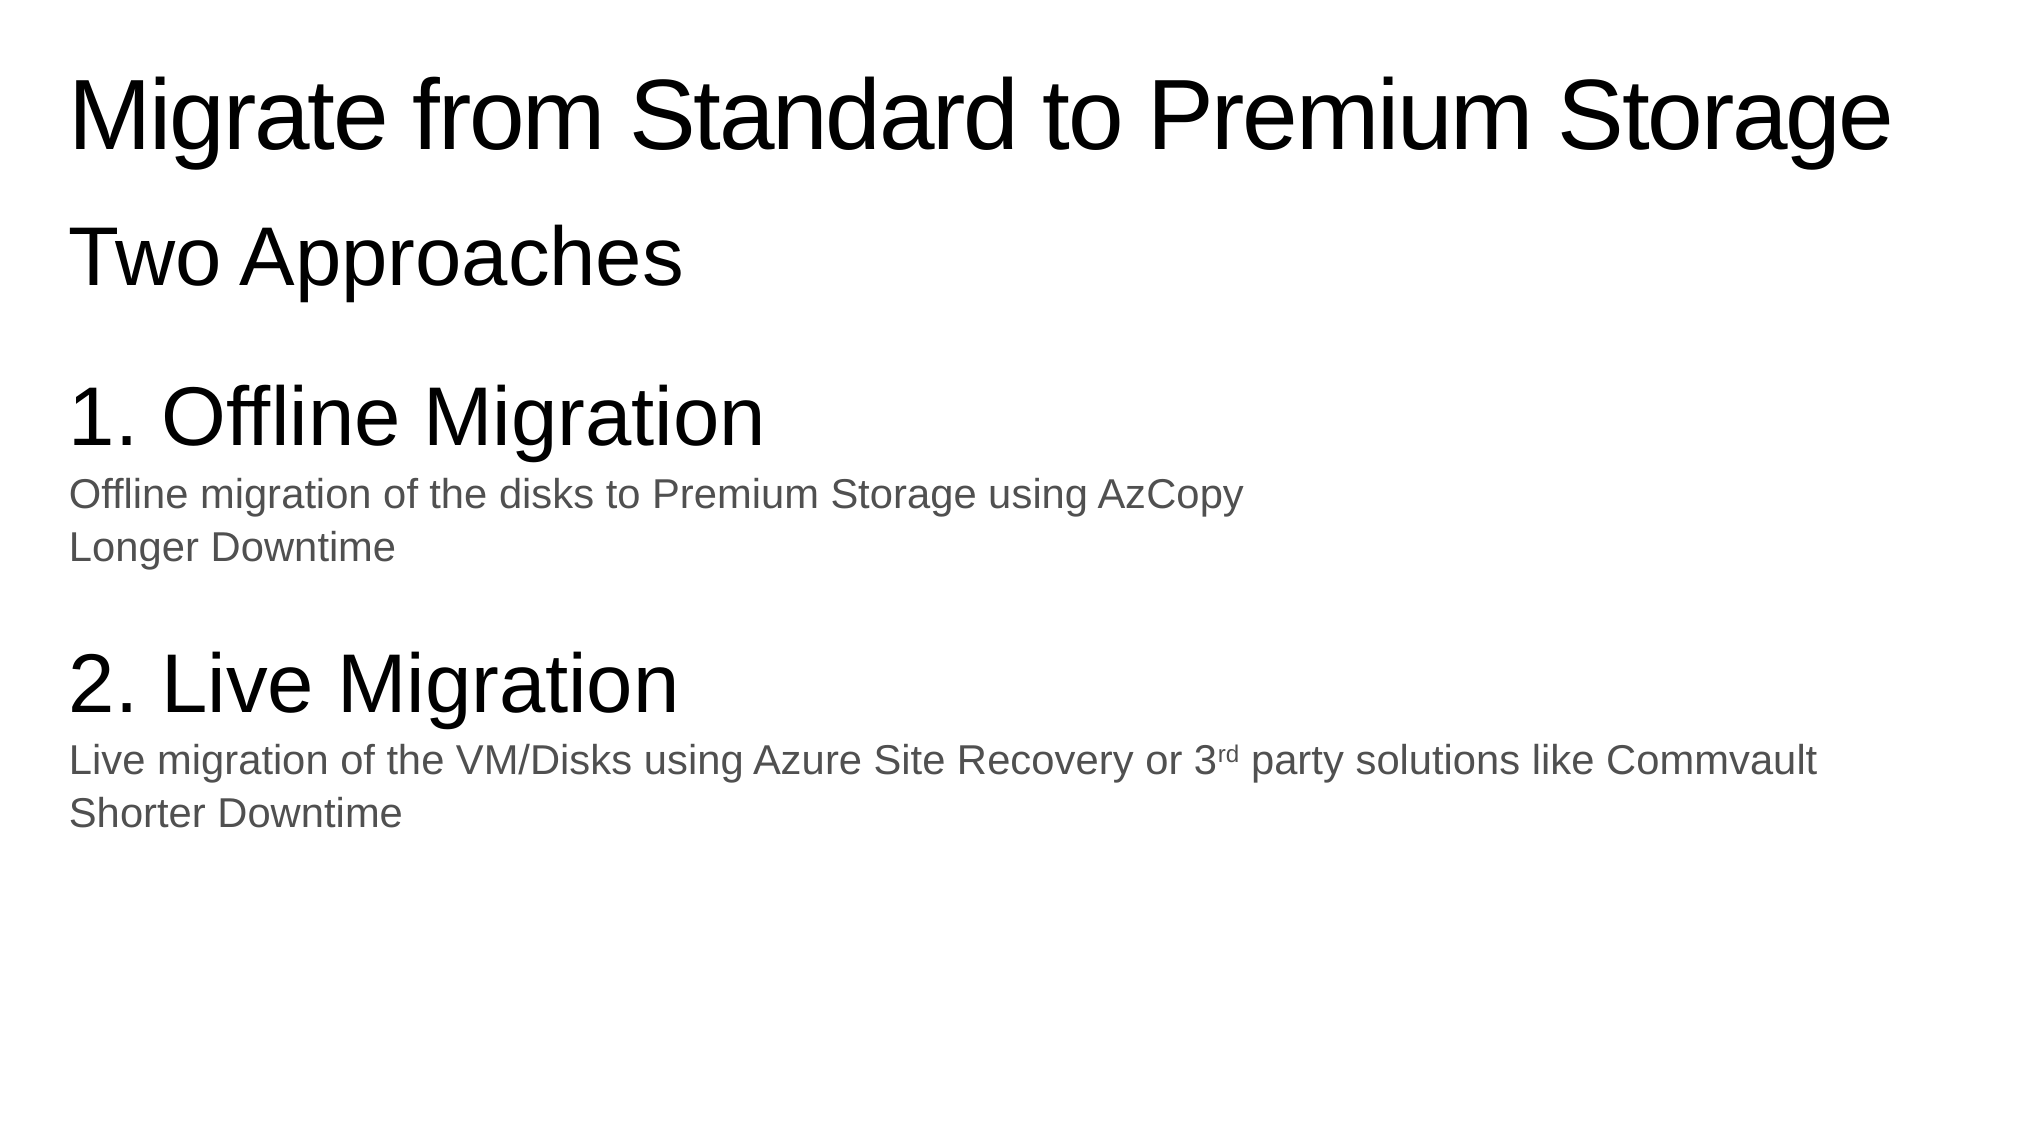

# Migrate from Standard to Premium Storage
Two Approaches

1. Offline Migration
Offline migration of the disks to Premium Storage using AzCopy
Longer Downtime

2. Live Migration
Live migration of the VM/Disks using Azure Site Recovery or 3rd party solutions like Commvault
Shorter Downtime